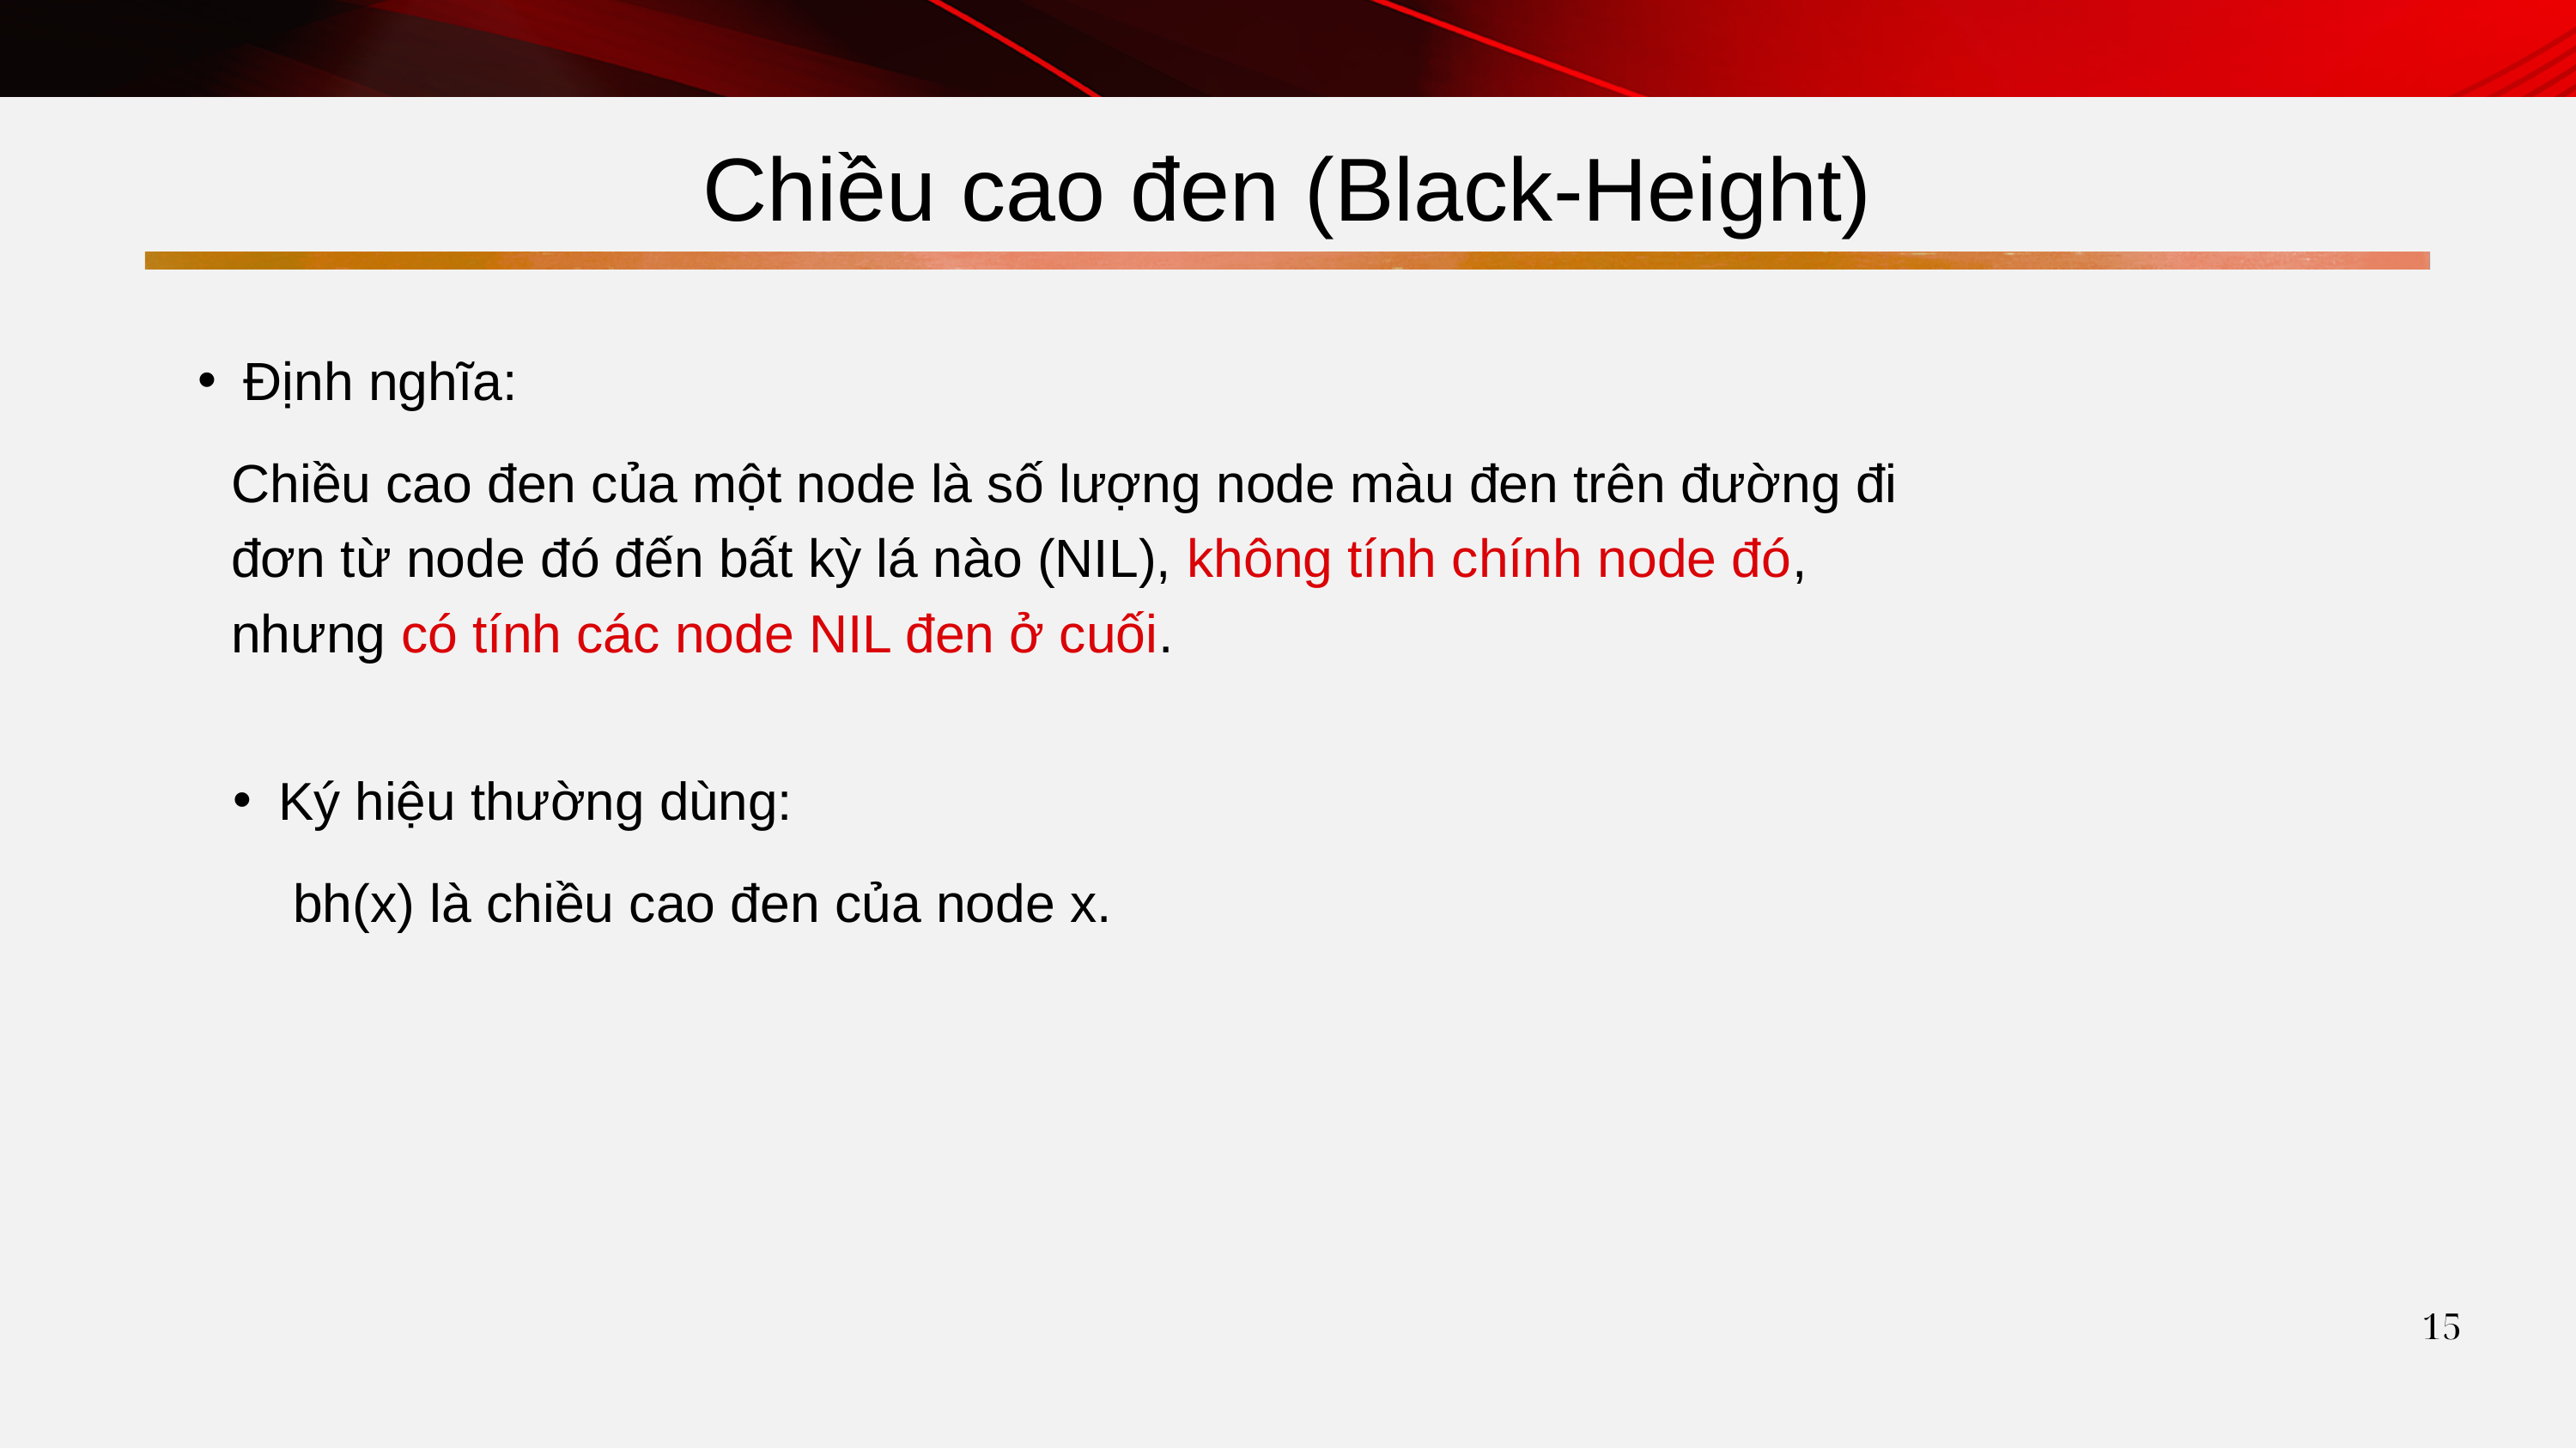

Chiều cao đen (Black-Height)

Định nghĩa:
Chiều cao đen của một node là số lượng node màu đen trên đường đi đơn từ node đó đến bất kỳ lá nào (NIL), không tính chính node đó, nhưng có tính các node NIL đen ở cuối.
Ký hiệu thường dùng:
bh(x) là chiều cao đen của node x.

15